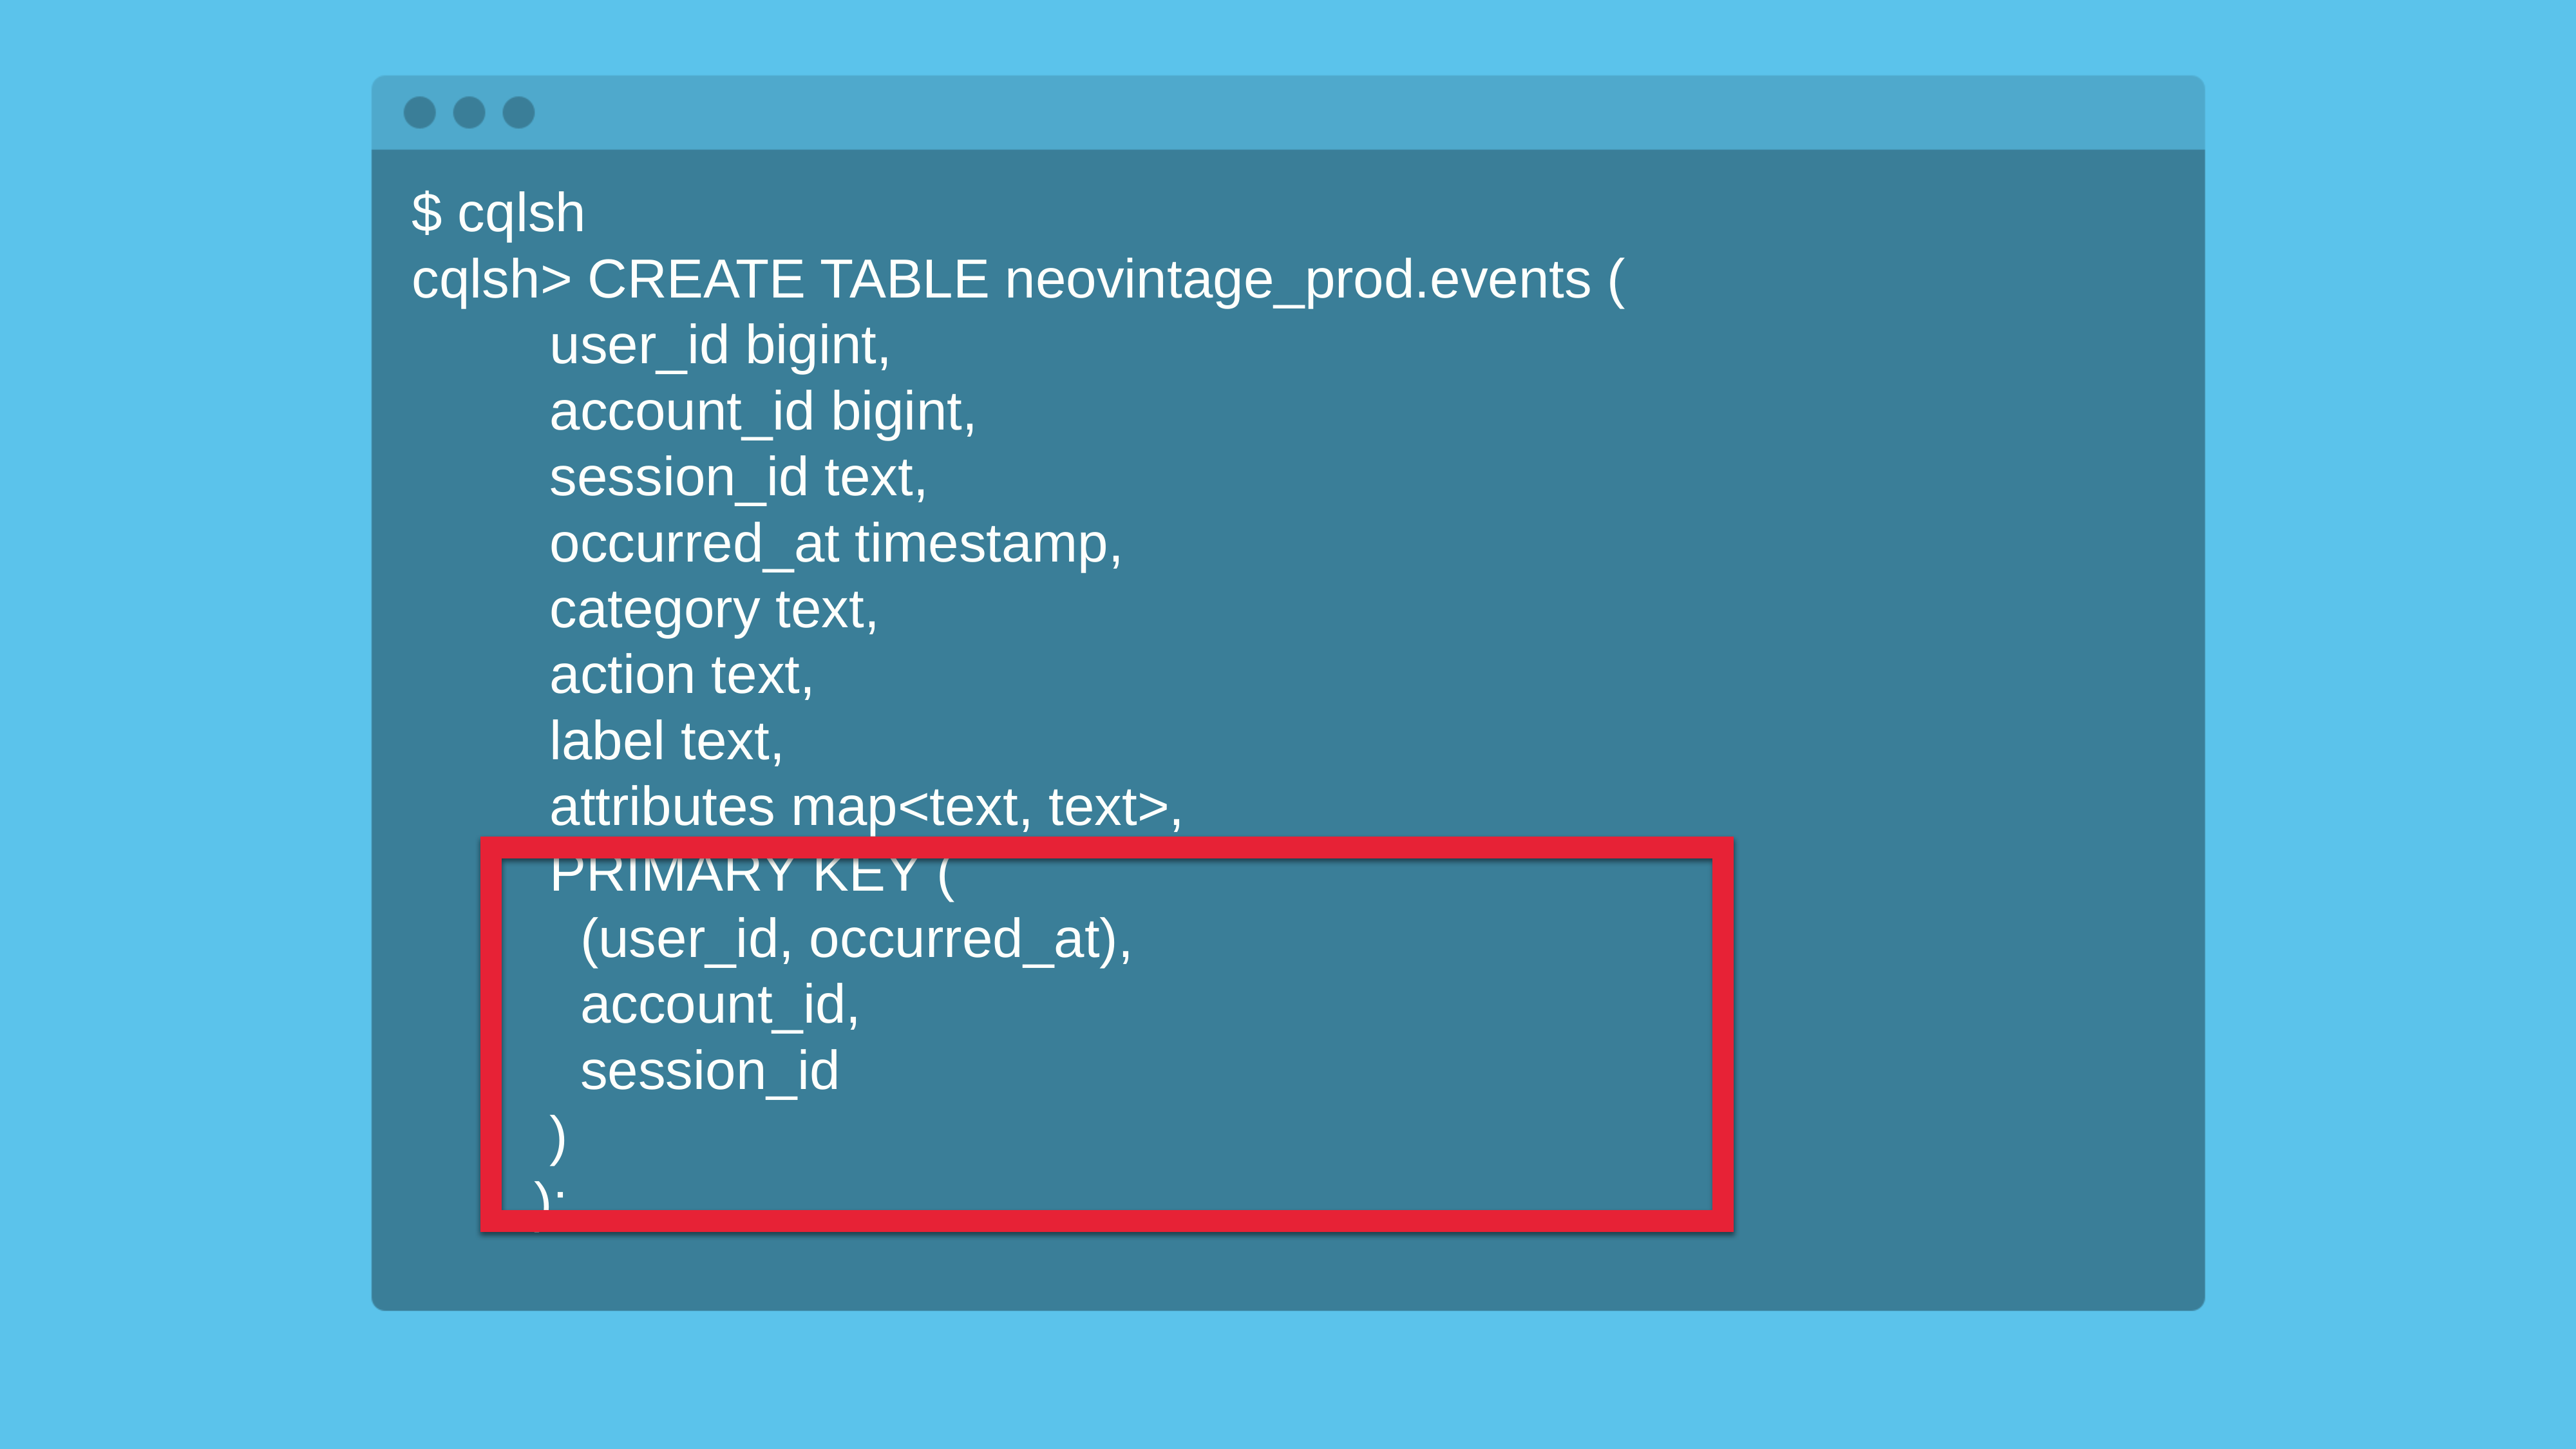

$ cqlsh
cqlsh> CREATE TABLE neovintage_prod.events (
         user_id bigint,
         account_id bigint,
         session_id text,
         occurred_at timestamp,
         category text,
         action text,
         label text,
         attributes map<text, text>,
         PRIMARY KEY (
           (user_id, occurred_at),
           account_id,
           session_id
         )
        );